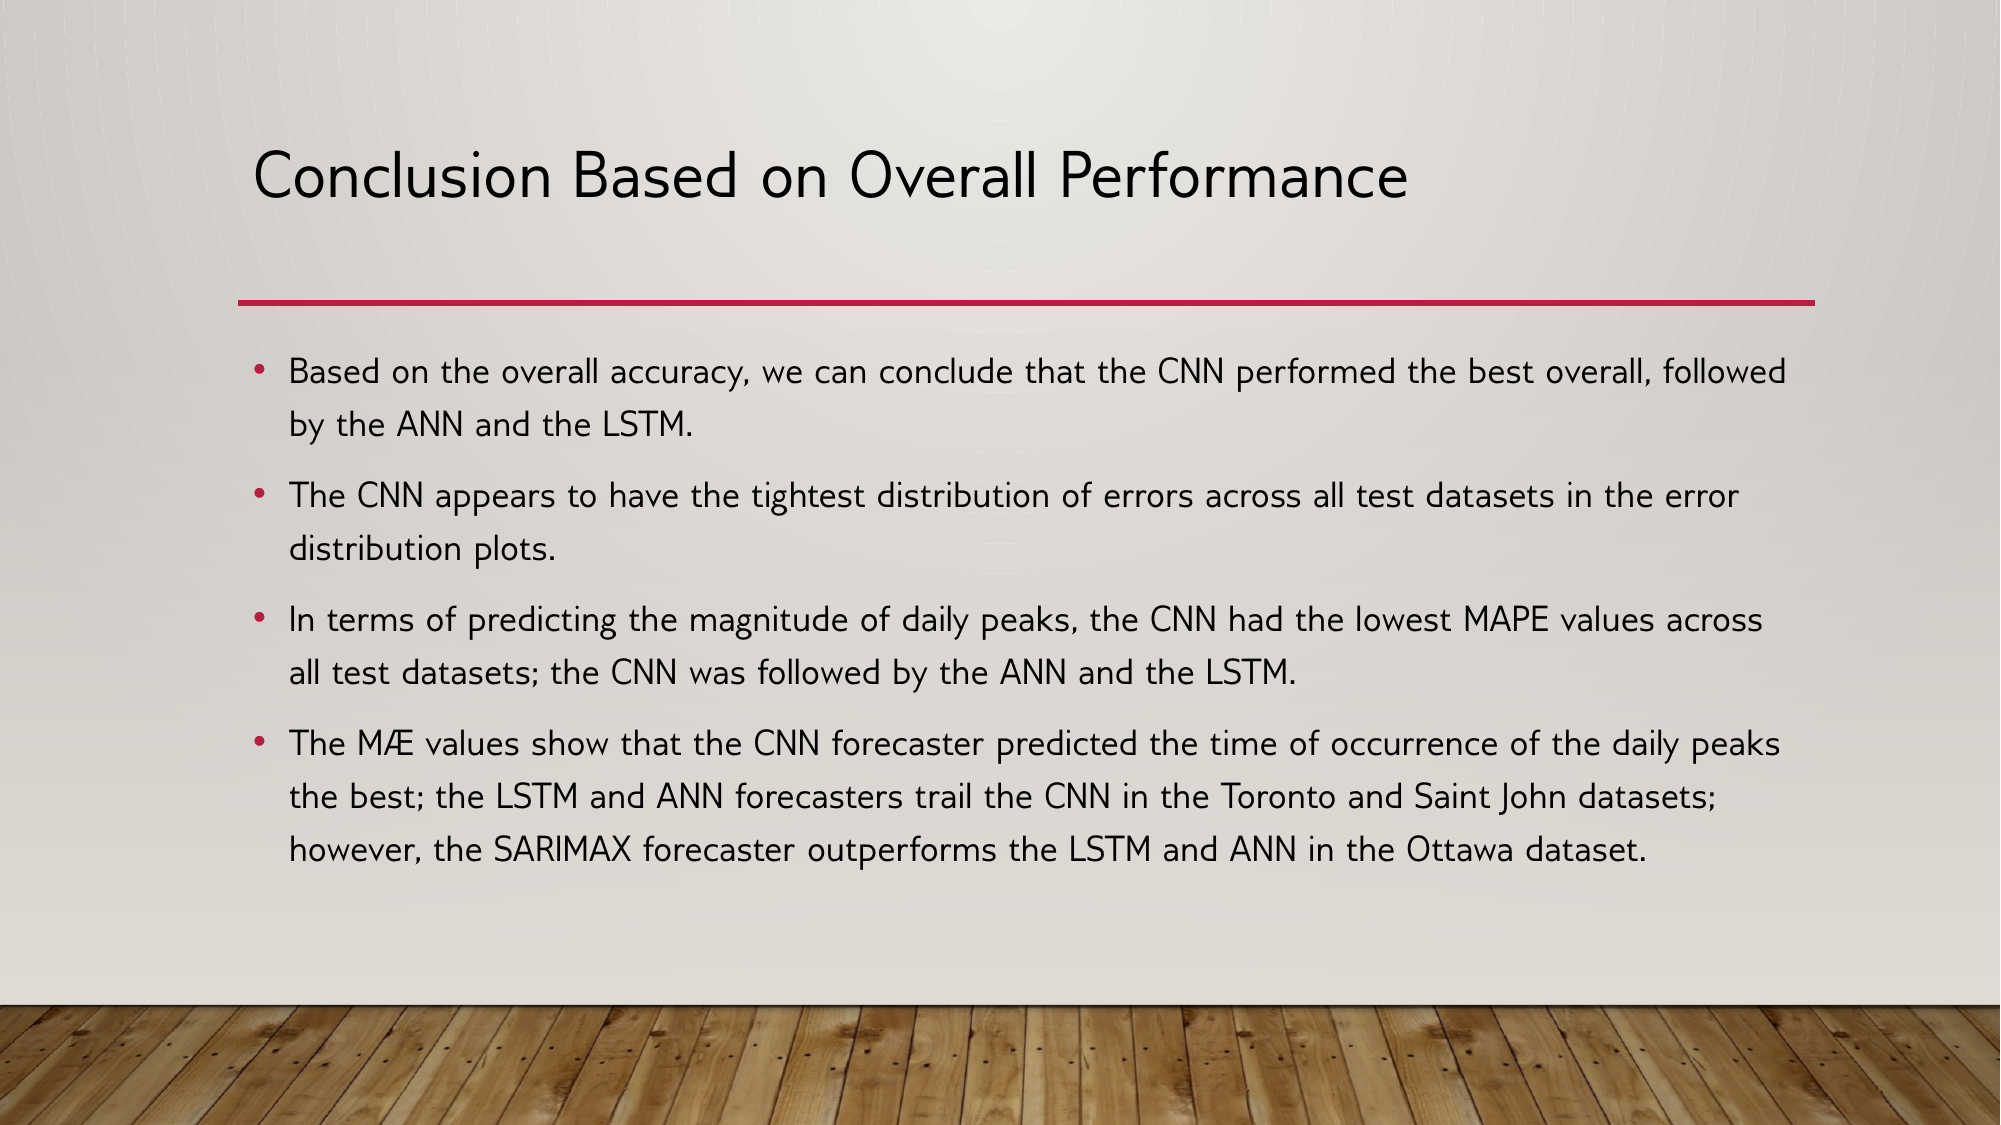

# Conclusion Based on Overall Performance
Based on the overall accuracy, we can conclude that the CNN performed the best overall, followed by the ANN and the LSTM.
The CNN appears to have the tightest distribution of errors across all test datasets in the error distribution plots.
In terms of predicting the magnitude of daily peaks, the CNN had the lowest MAPE values across all test datasets; the CNN was followed by the ANN and the LSTM.
The MAE values show that the CNN forecaster predicted the time of occurrence of the daily peaks the best; the LSTM and ANN forecasters trail the CNN in the Toronto and Saint John datasets; however, the SARIMAX forecaster outperforms the LSTM and ANN in the Ottawa dataset.